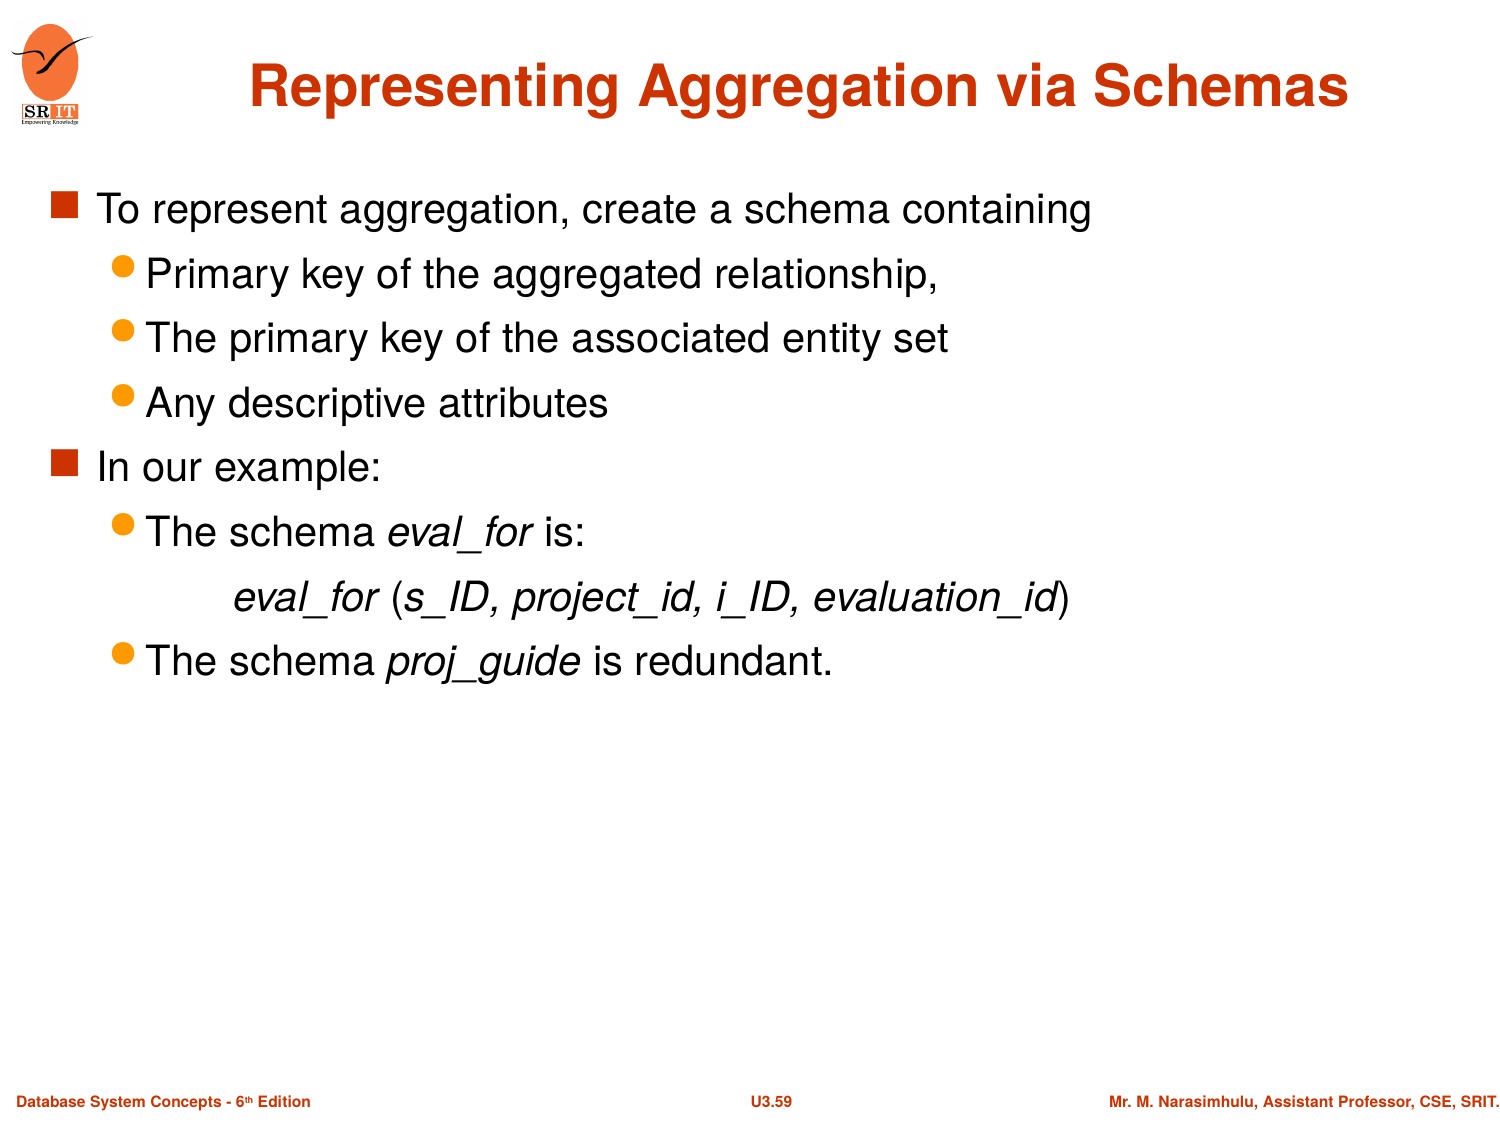

# Representing Aggregation via Schemas
To represent aggregation, create a schema containing
Primary key of the aggregated relationship,
The primary key of the associated entity set
Any descriptive attributes
In our example:
The schema eval_for is:
	       eval_for (s_ID, project_id, i_ID, evaluation_id)
The schema proj_guide is redundant.